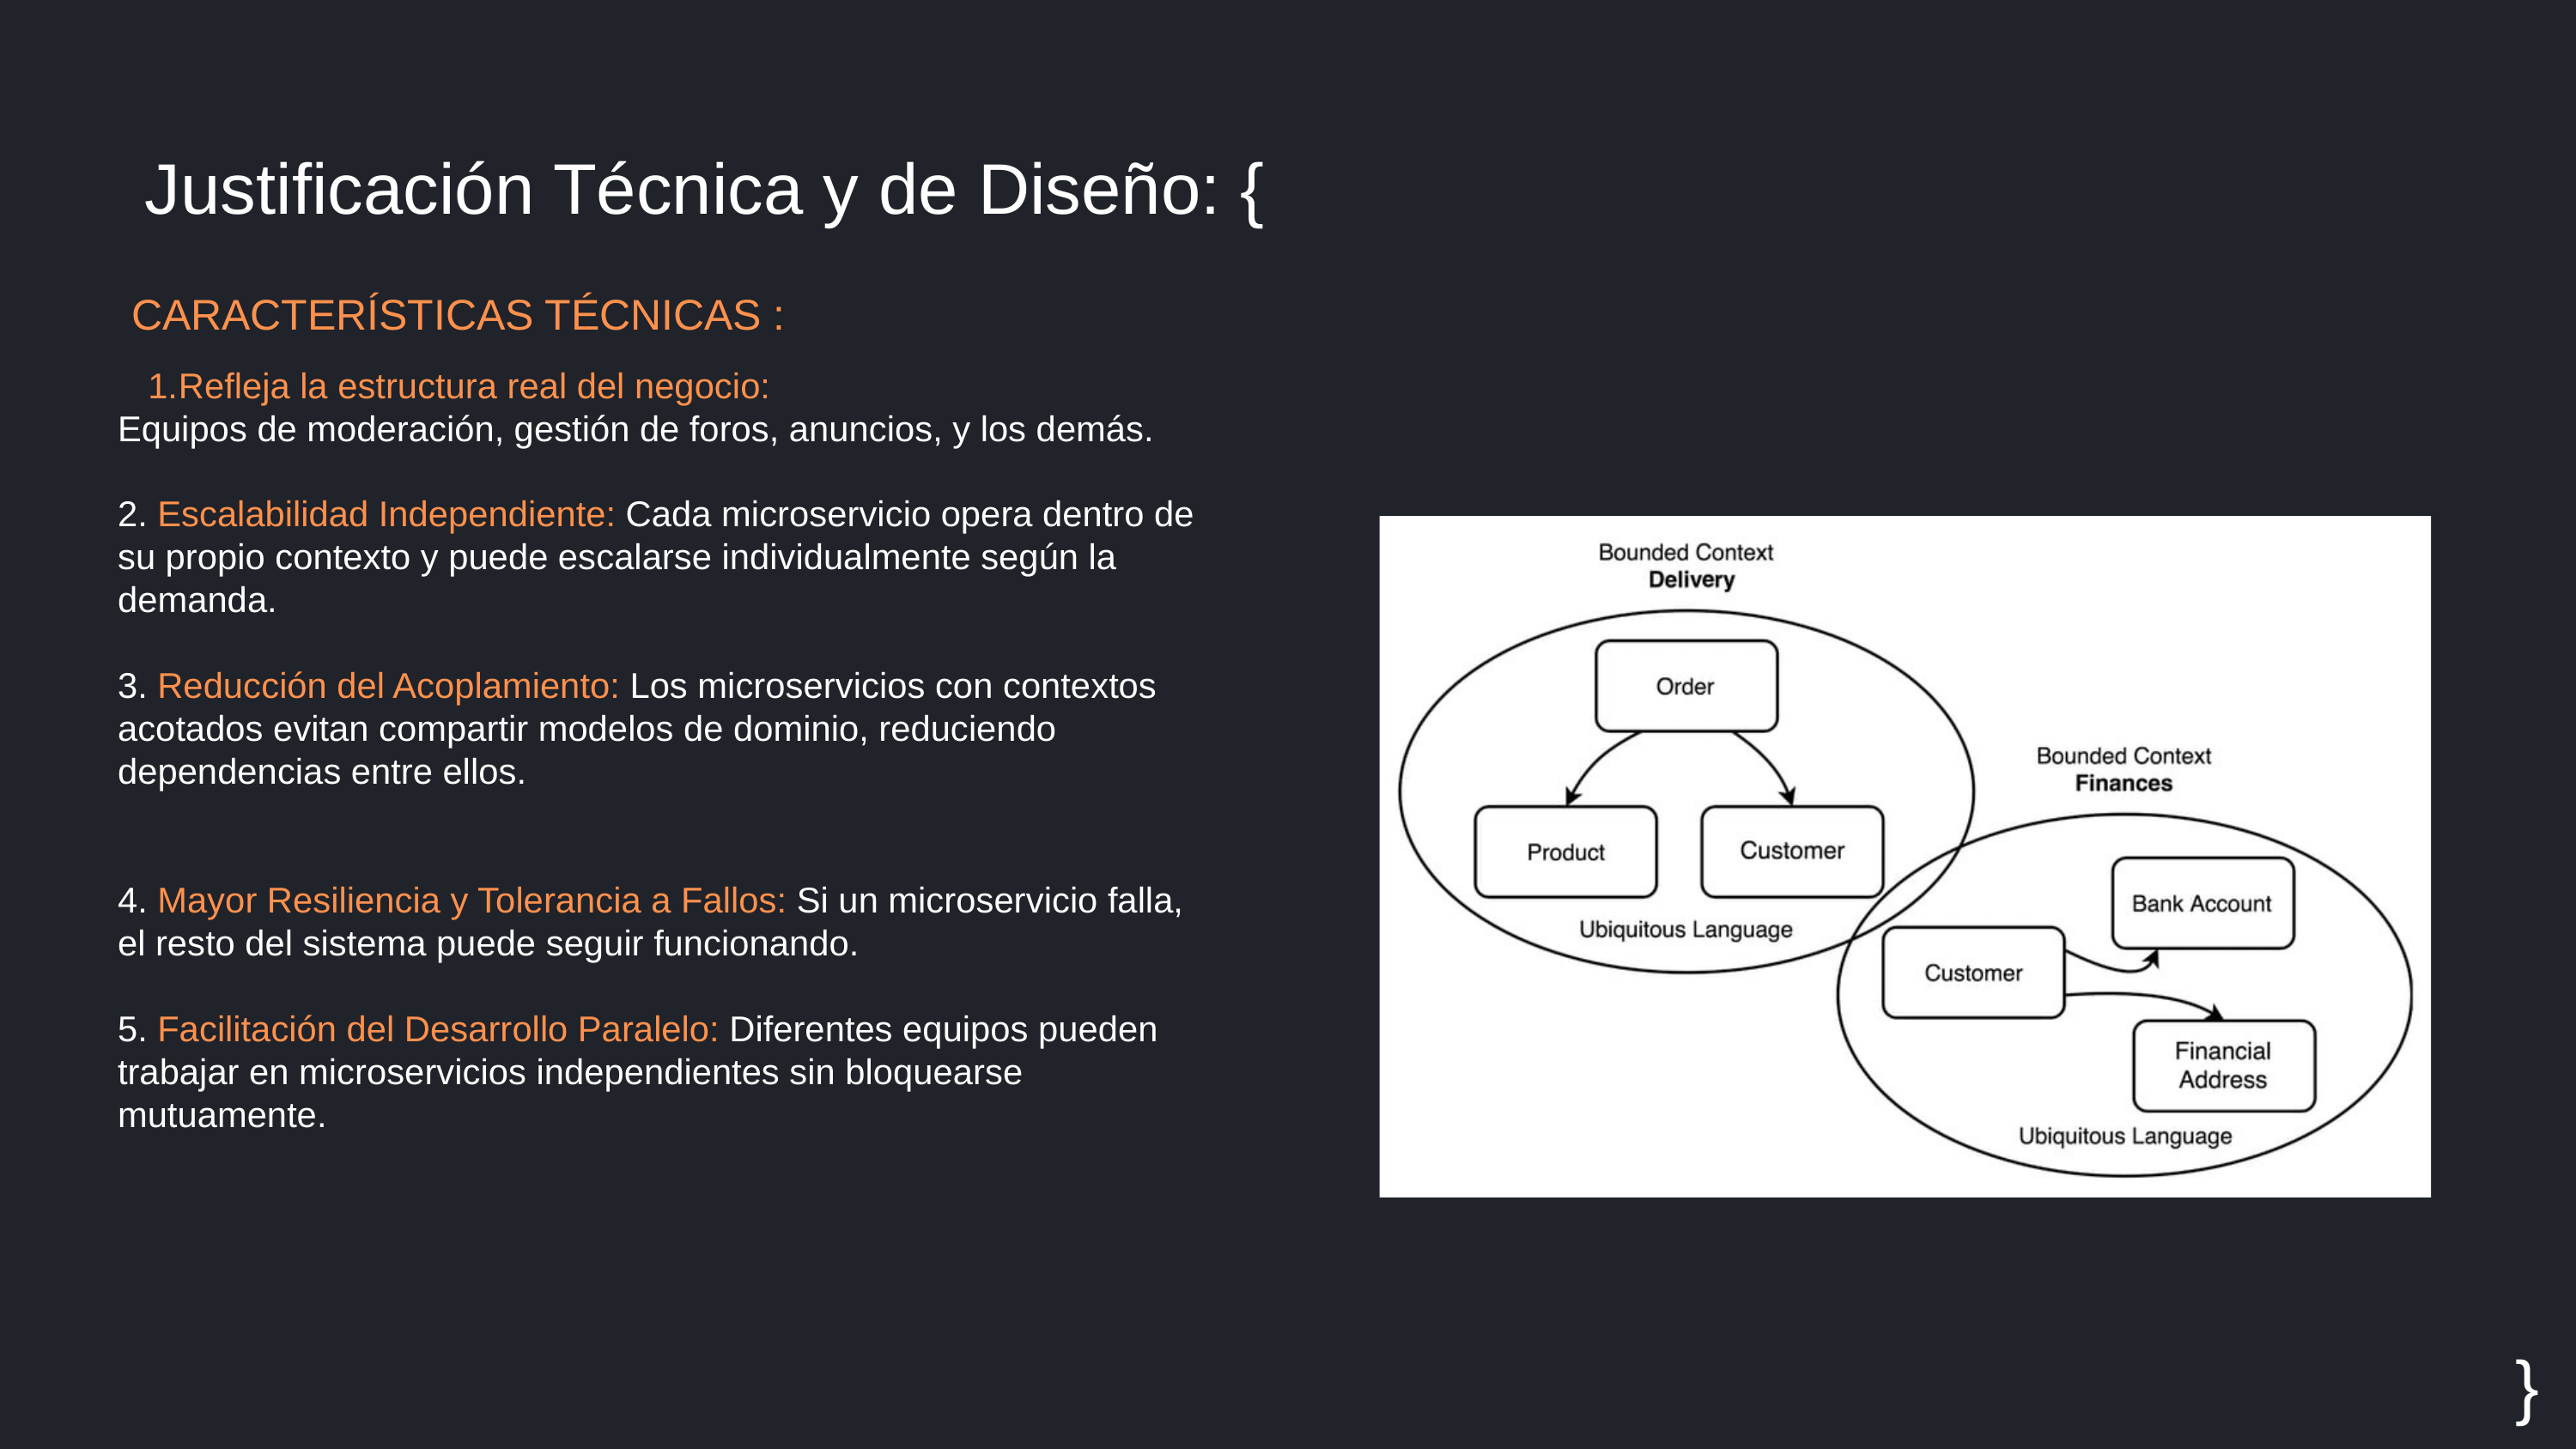

Justificación Técnica y de Diseño: {
CARACTERÍSTICAS TÉCNICAS :
Refleja la estructura real del negocio:
Equipos de moderación, gestión de foros, anuncios, y los demás.

2. Escalabilidad Independiente: Cada microservicio opera dentro de su propio contexto y puede escalarse individualmente según la demanda.

3. Reducción del Acoplamiento: Los microservicios con contextos acotados evitan compartir modelos de dominio, reduciendo dependencias entre ellos.

4. Mayor Resiliencia y Tolerancia a Fallos: Si un microservicio falla, el resto del sistema puede seguir funcionando.

5. Facilitación del Desarrollo Paralelo: Diferentes equipos pueden trabajar en microservicios independientes sin bloquearse mutuamente.

}